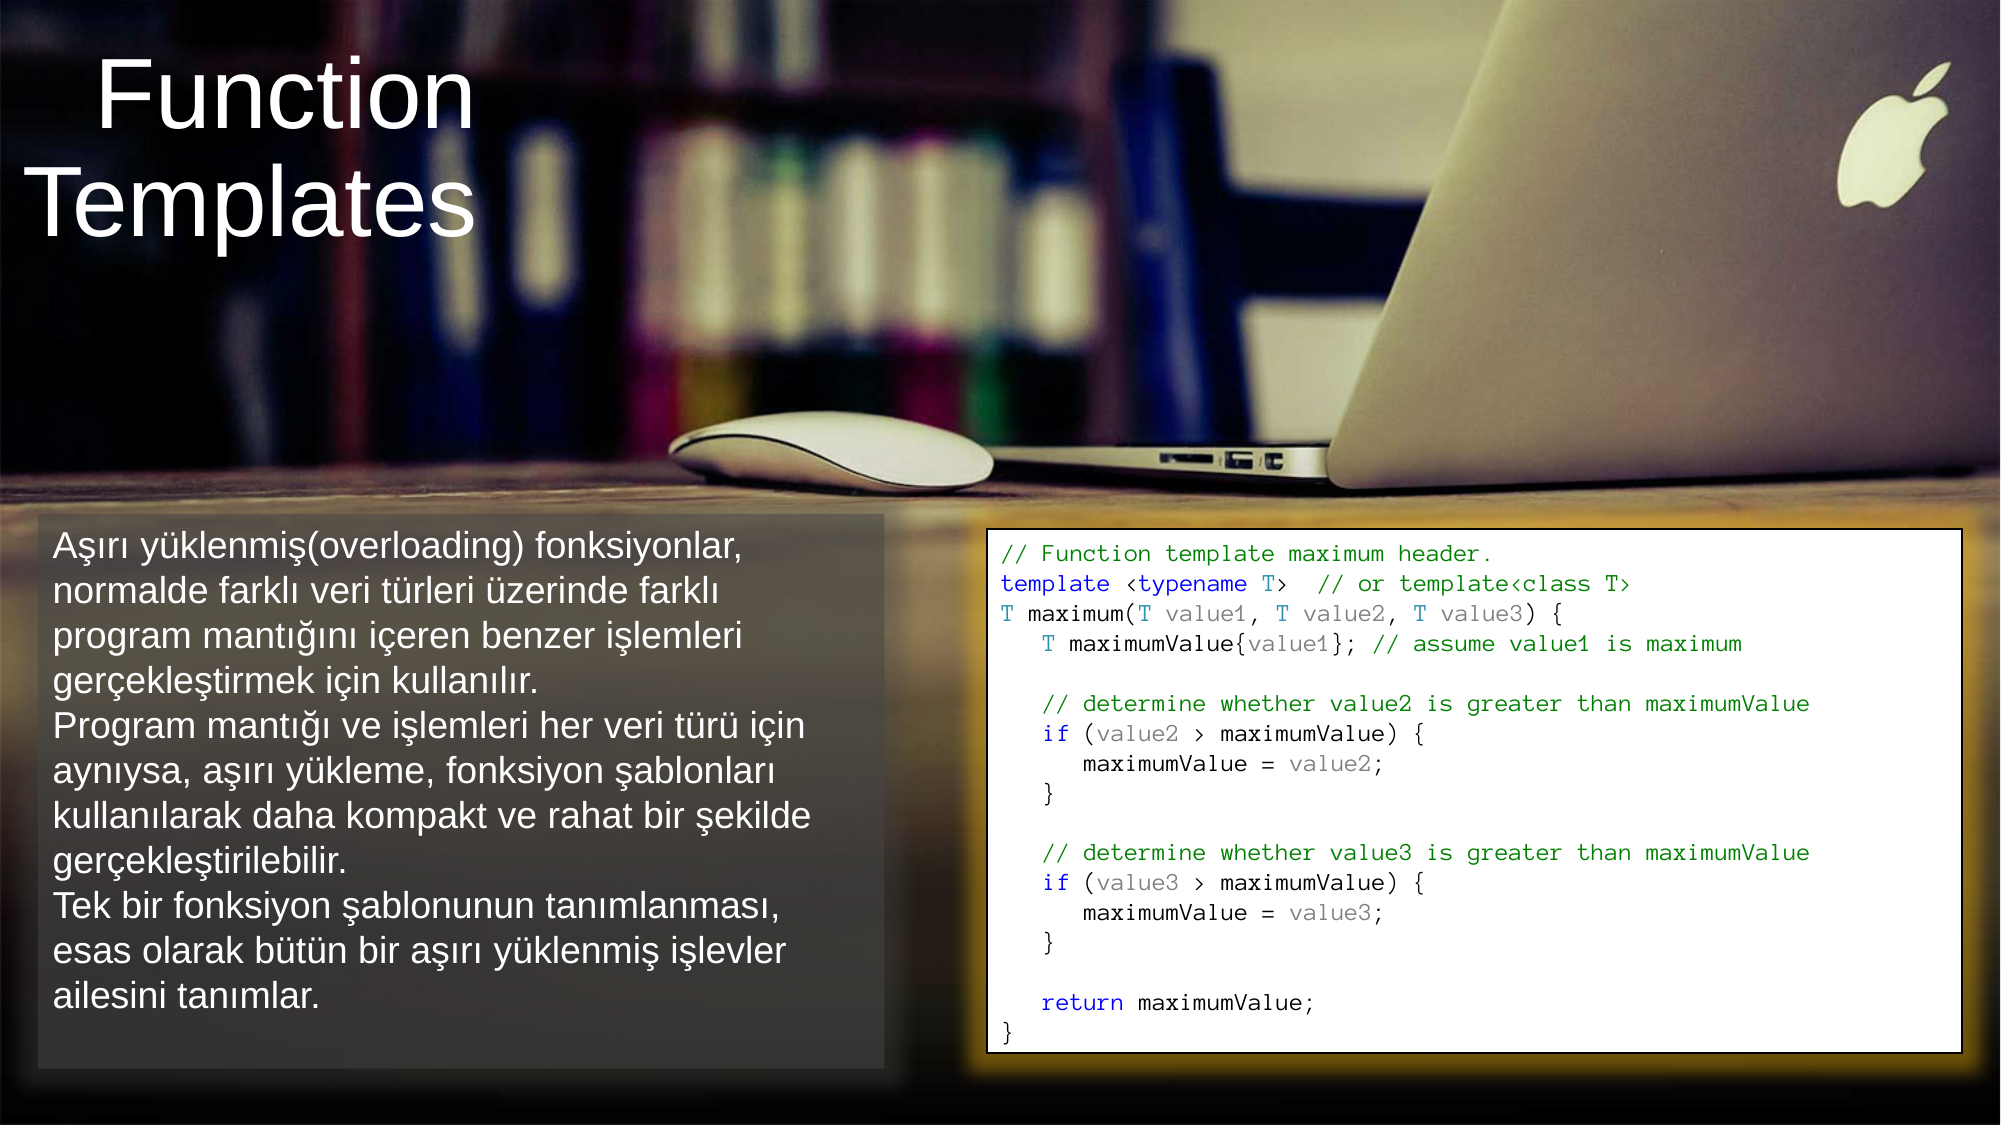

Function Templates
Aşırı yüklenmiş(overloading) fonksiyonlar, normalde farklı veri türleri üzerinde farklı program mantığını içeren benzer işlemleri gerçekleştirmek için kullanılır.
Program mantığı ve işlemleri her veri türü için aynıysa, aşırı yükleme, fonksiyon şablonları kullanılarak daha kompakt ve rahat bir şekilde gerçekleştirilebilir.
Tek bir fonksiyon şablonunun tanımlanması, esas olarak bütün bir aşırı yüklenmiş işlevler ailesini tanımlar.

// Function template maximum header.
template <typename T>  // or template<class T>
T maximum(T value1, T value2, T value3) {
   T maximumValue{value1}; // assume value1 is maximum

   // determine whether value2 is greater than maximumValue
   if (value2 > maximumValue) {
      maximumValue = value2;
   }

   // determine whether value3 is greater than maximumValue
   if (value3 > maximumValue) {
      maximumValue = value3;
   }

   return maximumValue;
}